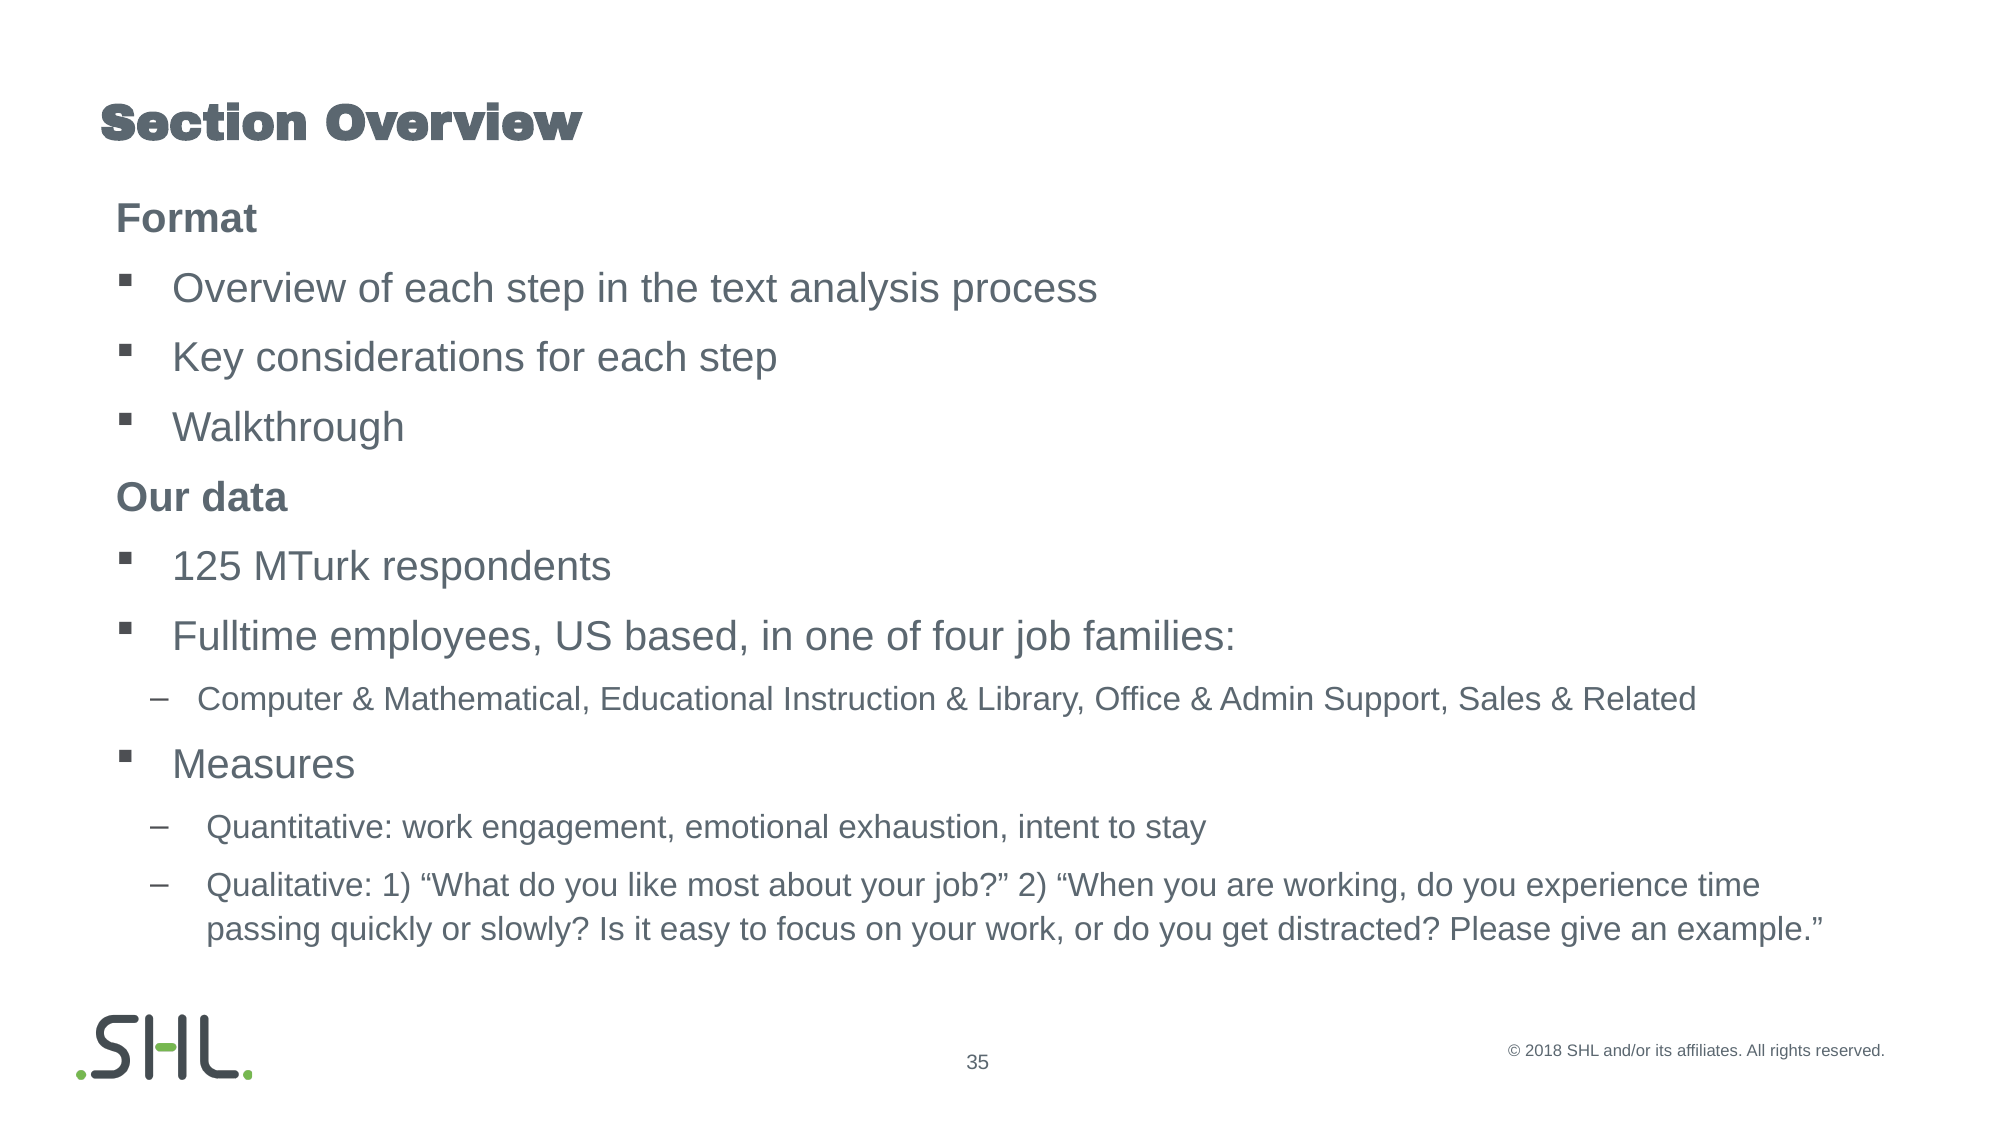

# Section Overview
Format
Overview of each step in the text analysis process
Key considerations for each step
Walkthrough
Our data
125 MTurk respondents
Fulltime employees, US based, in one of four job families:
Computer & Mathematical, Educational Instruction & Library, Office & Admin Support, Sales & Related
Measures
Quantitative: work engagement, emotional exhaustion, intent to stay
Qualitative: 1) “What do you like most about your job?” 2) “When you are working, do you experience time passing quickly or slowly? Is it easy to focus on your work, or do you get distracted? Please give an example.”
© 2018 SHL and/or its affiliates. All rights reserved.